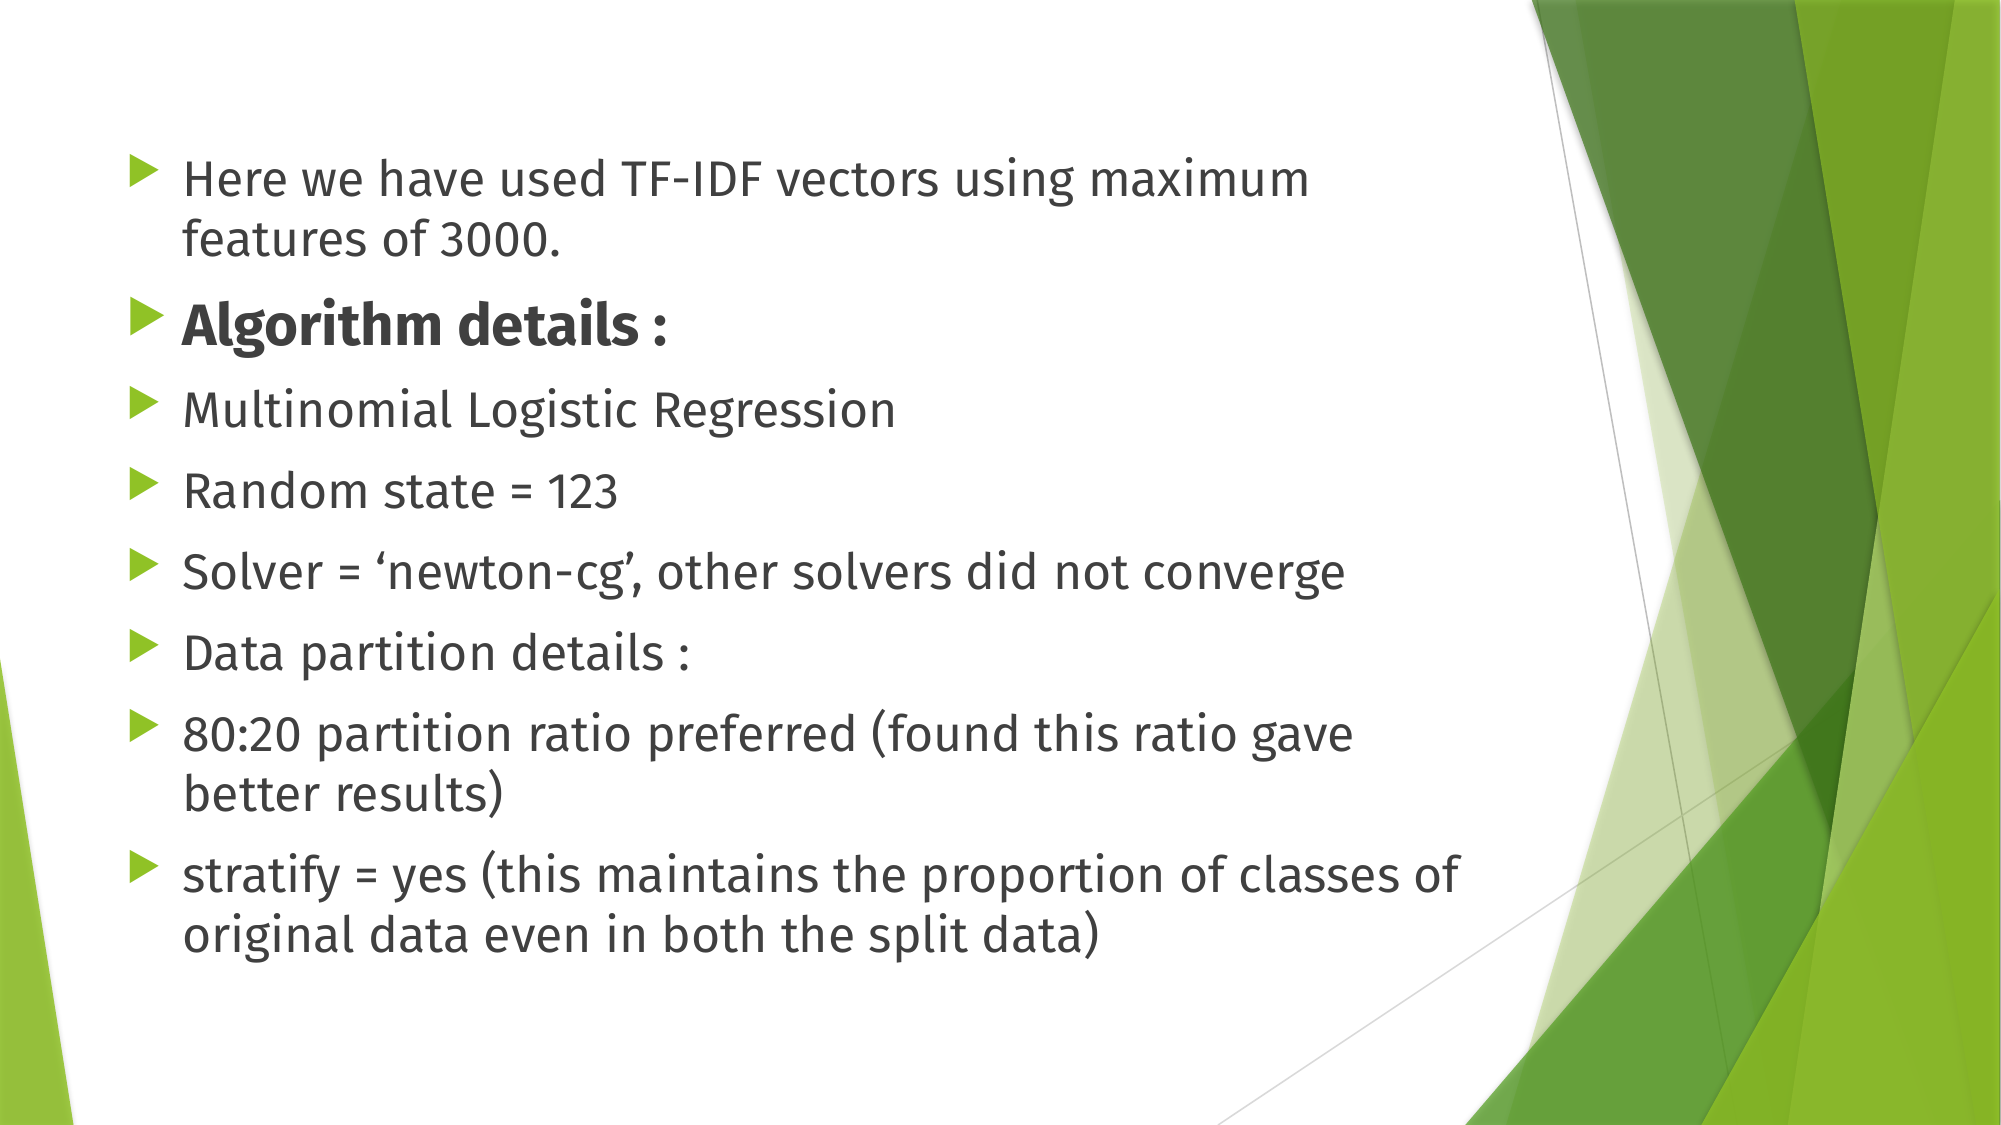

#
Here we have used TF-IDF vectors using maximum features of 3000.
Algorithm details :
Multinomial Logistic Regression
Random state = 123
Solver = ‘newton-cg’, other solvers did not converge
Data partition details :
80:20 partition ratio preferred (found this ratio gave better results)
stratify = yes (this maintains the proportion of classes of original data even in both the split data)